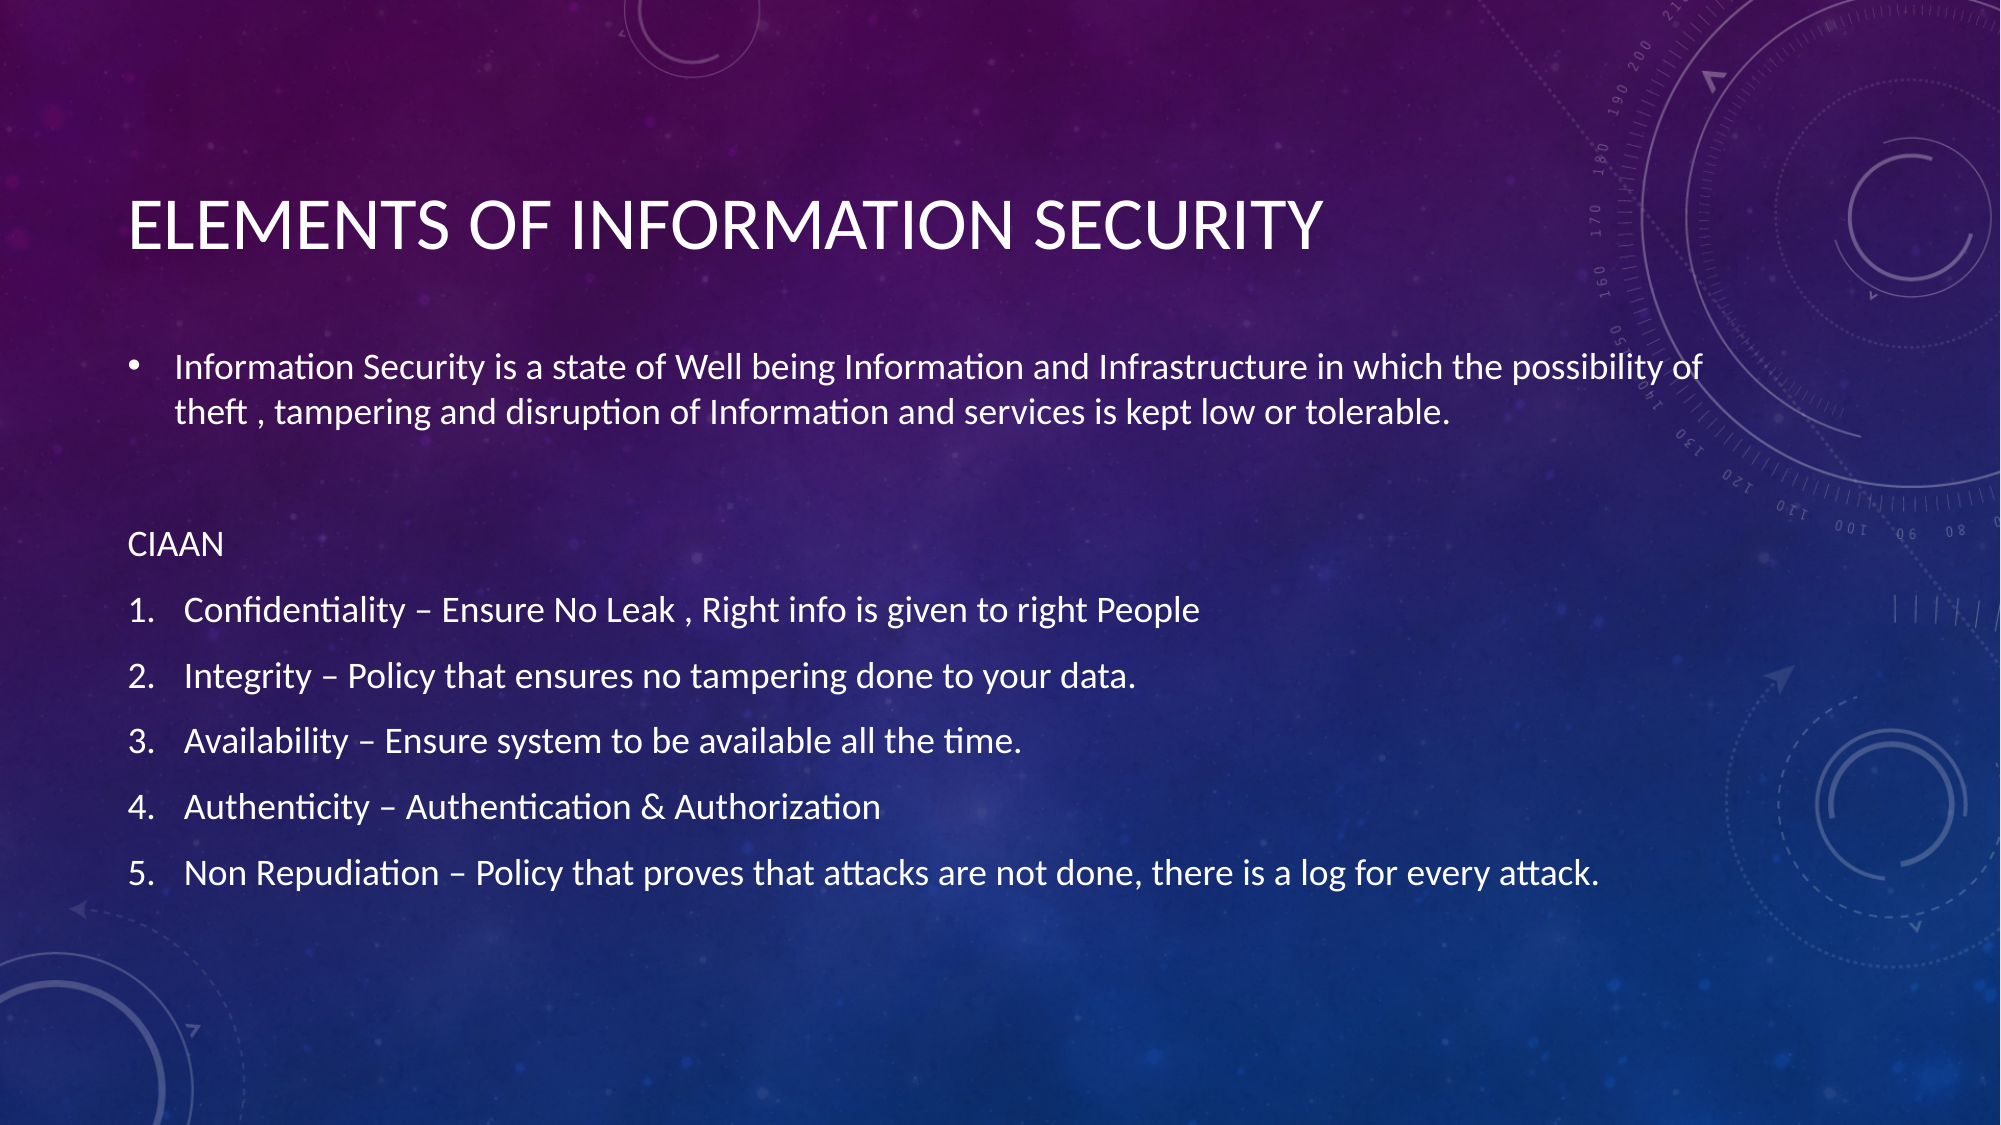

# ELEMENTS of INFORMATION SECURITY
Information Security is a state of Well being Information and Infrastructure in which the possibility of theft , tampering and disruption of Information and services is kept low or tolerable.

CIAAN
Confidentiality – Ensure No Leak , Right info is given to right People
Integrity – Policy that ensures no tampering done to your data.
Availability – Ensure system to be available all the time.
Authenticity – Authentication & Authorization
Non Repudiation – Policy that proves that attacks are not done, there is a log for every attack.